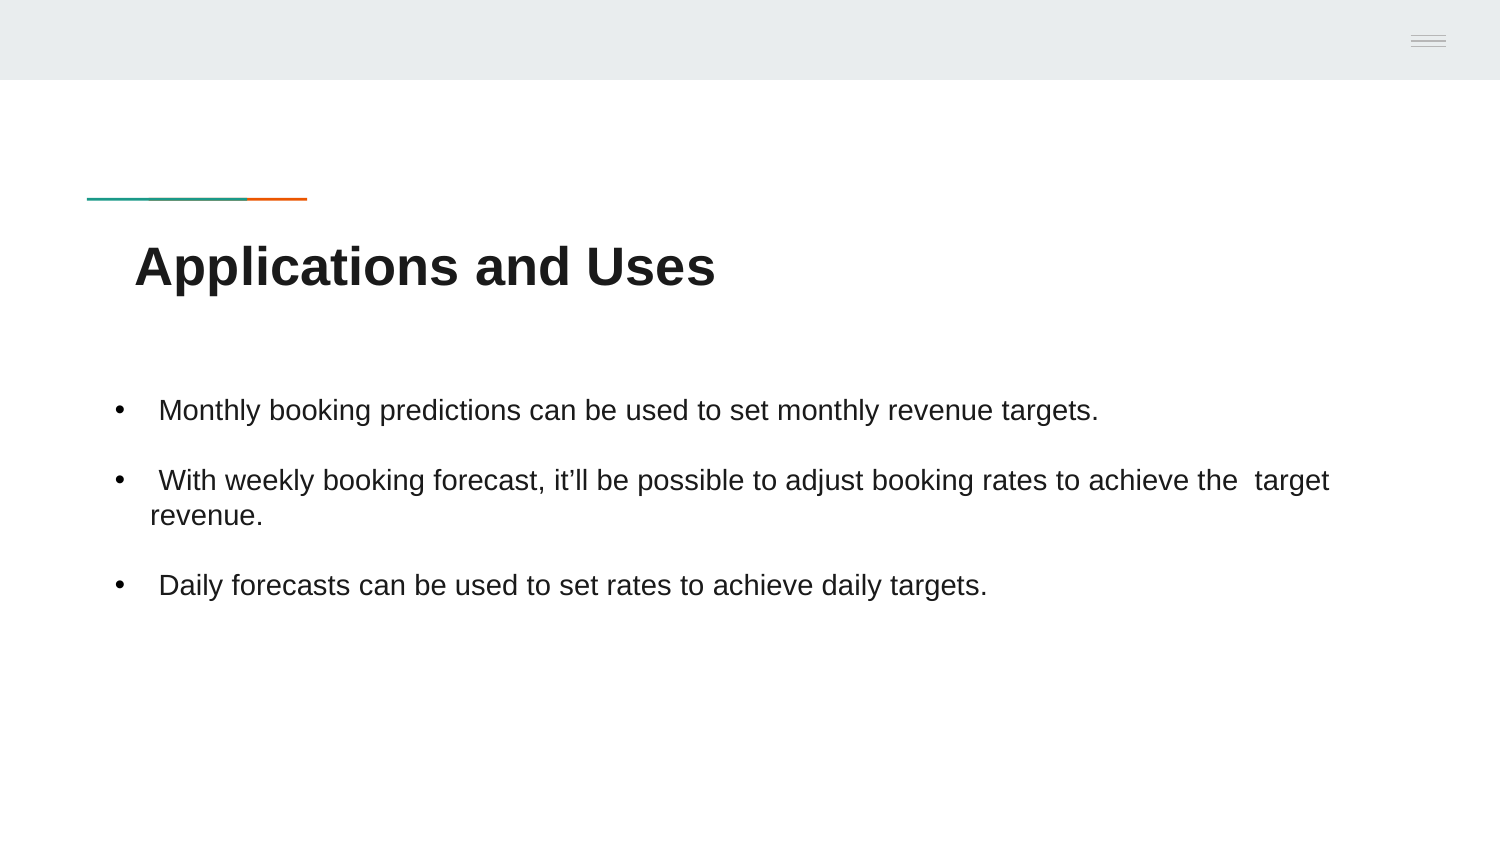

# Applications and Uses
 Monthly booking predictions can be used to set monthly revenue targets.

 With weekly booking forecast, it’ll be possible to adjust booking rates to achieve the  target revenue.

 Daily forecasts can be used to set rates to achieve daily targets.